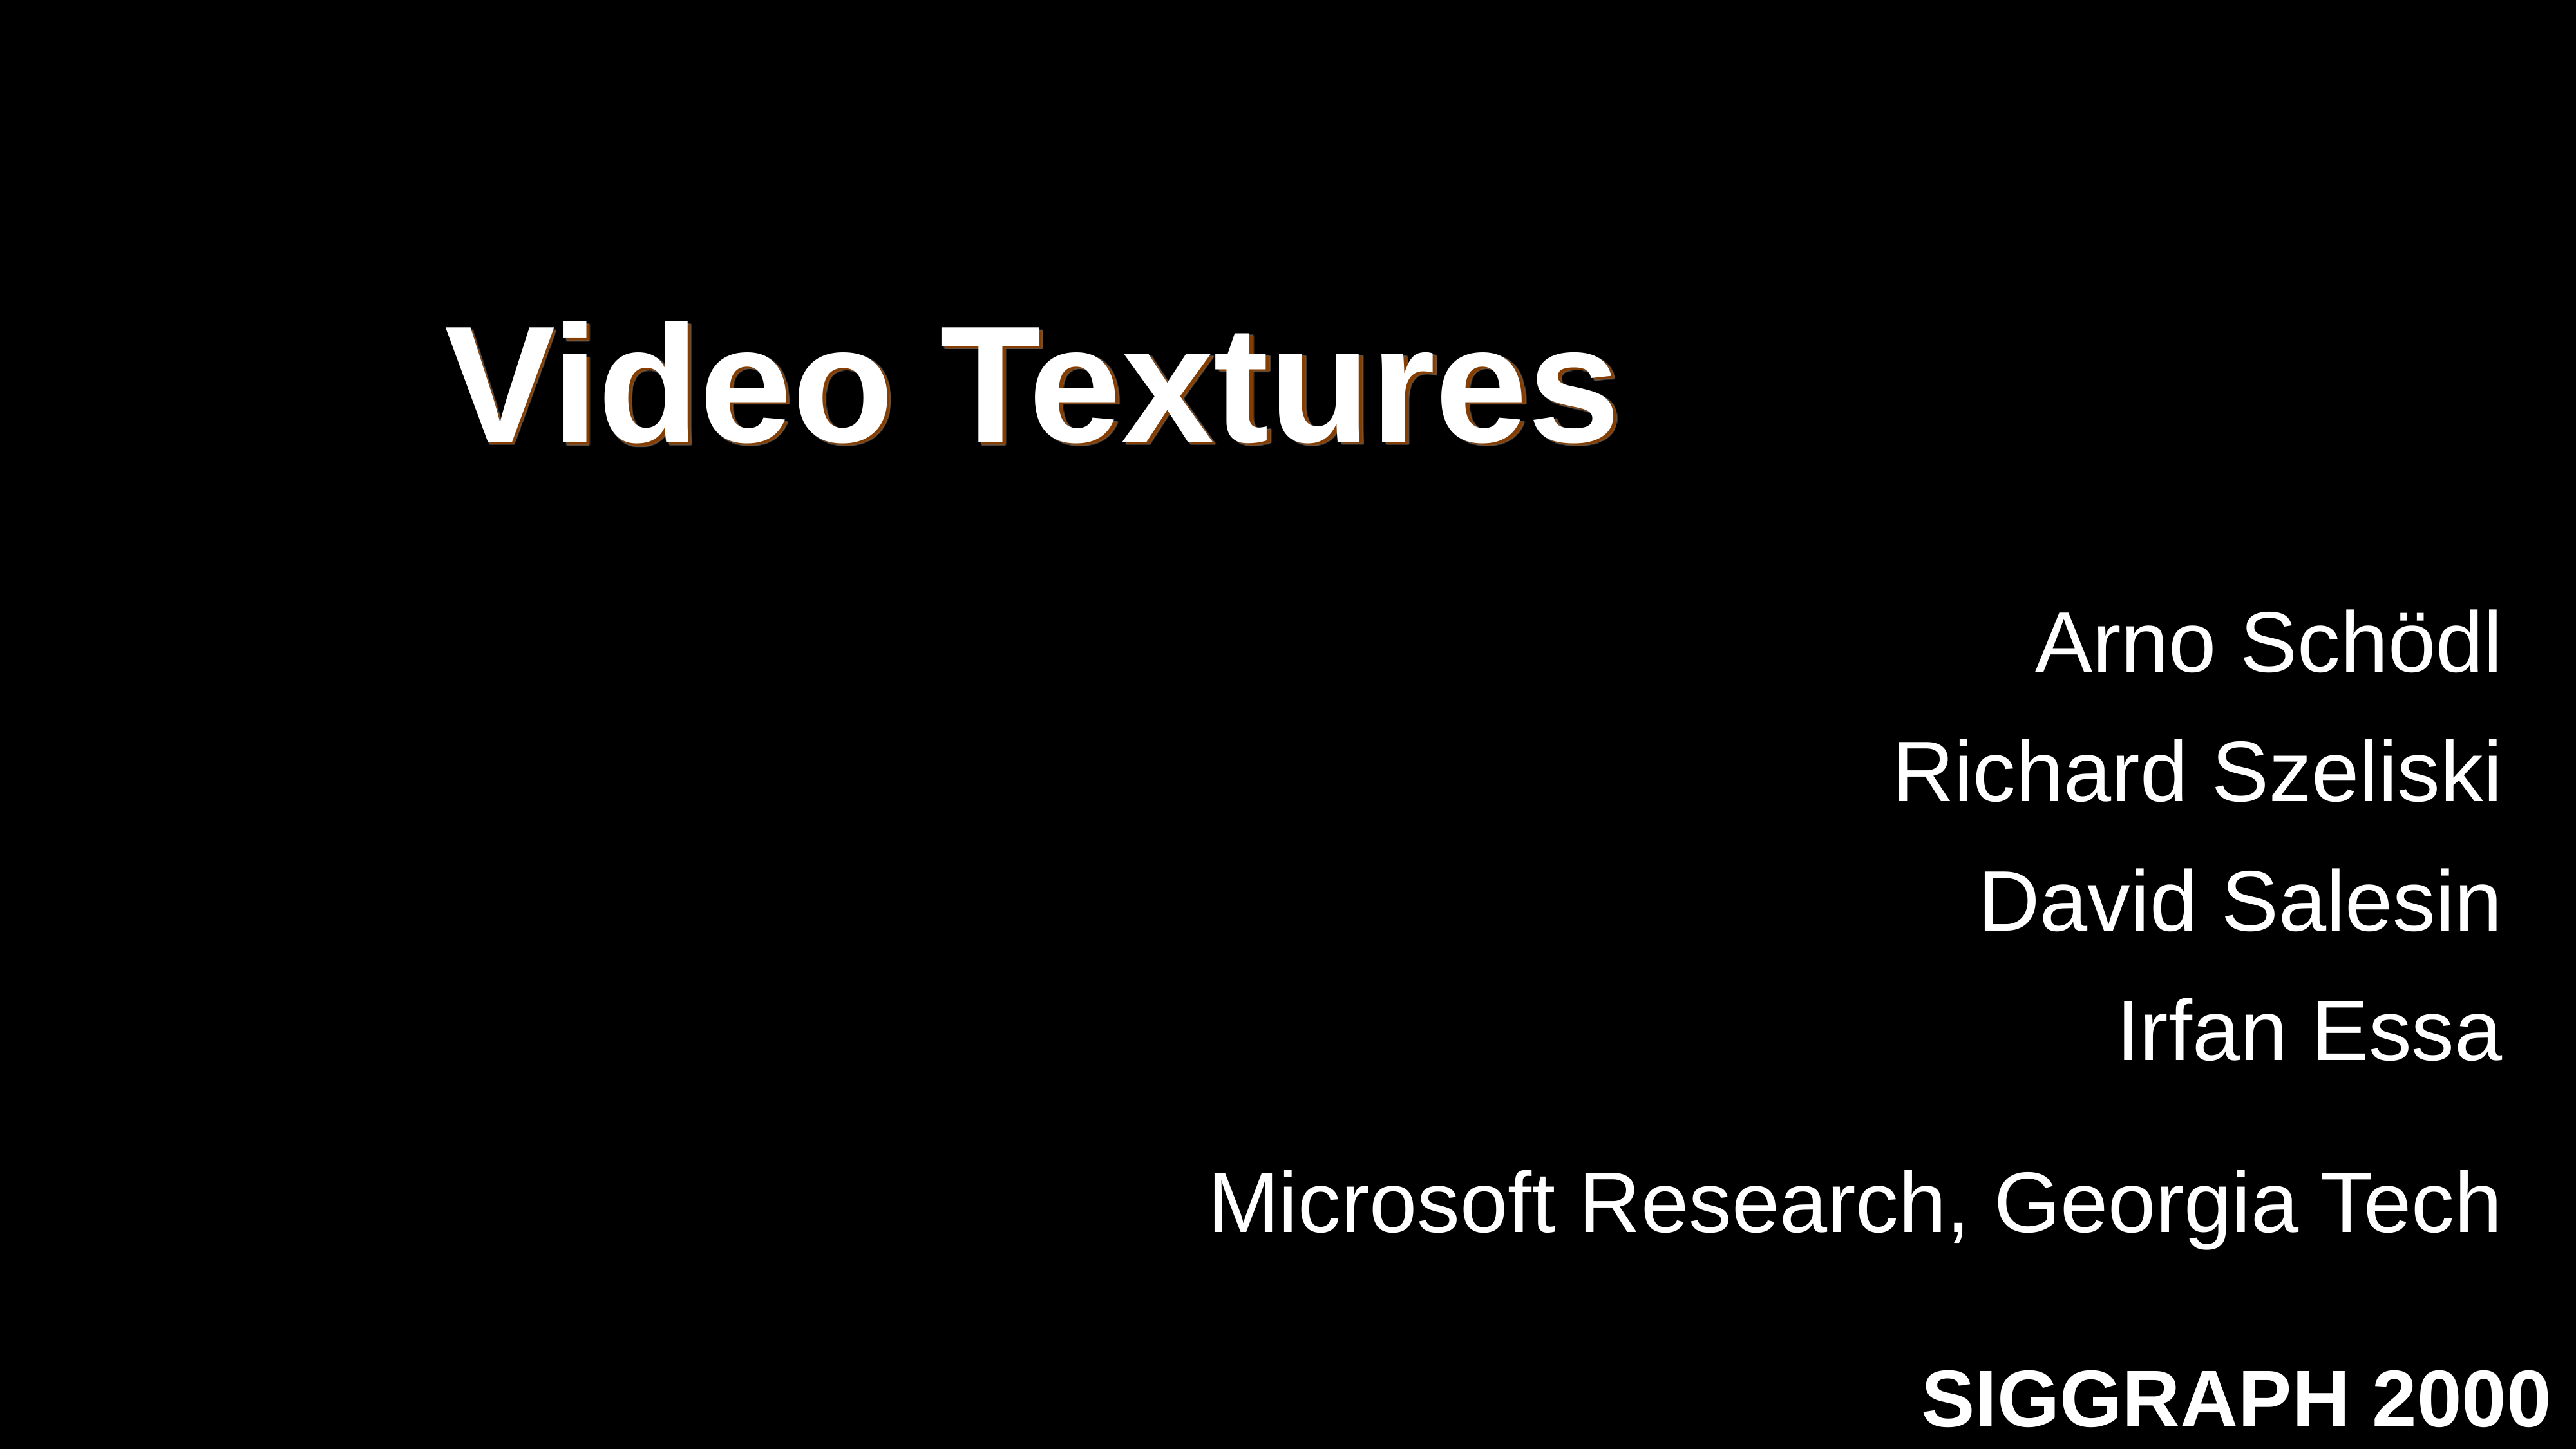

# Video Textures

Arno Schödl
Richard Szeliski
David Salesin
Irfan Essa
Microsoft Research, Georgia Tech
SIGGRAPH 2000